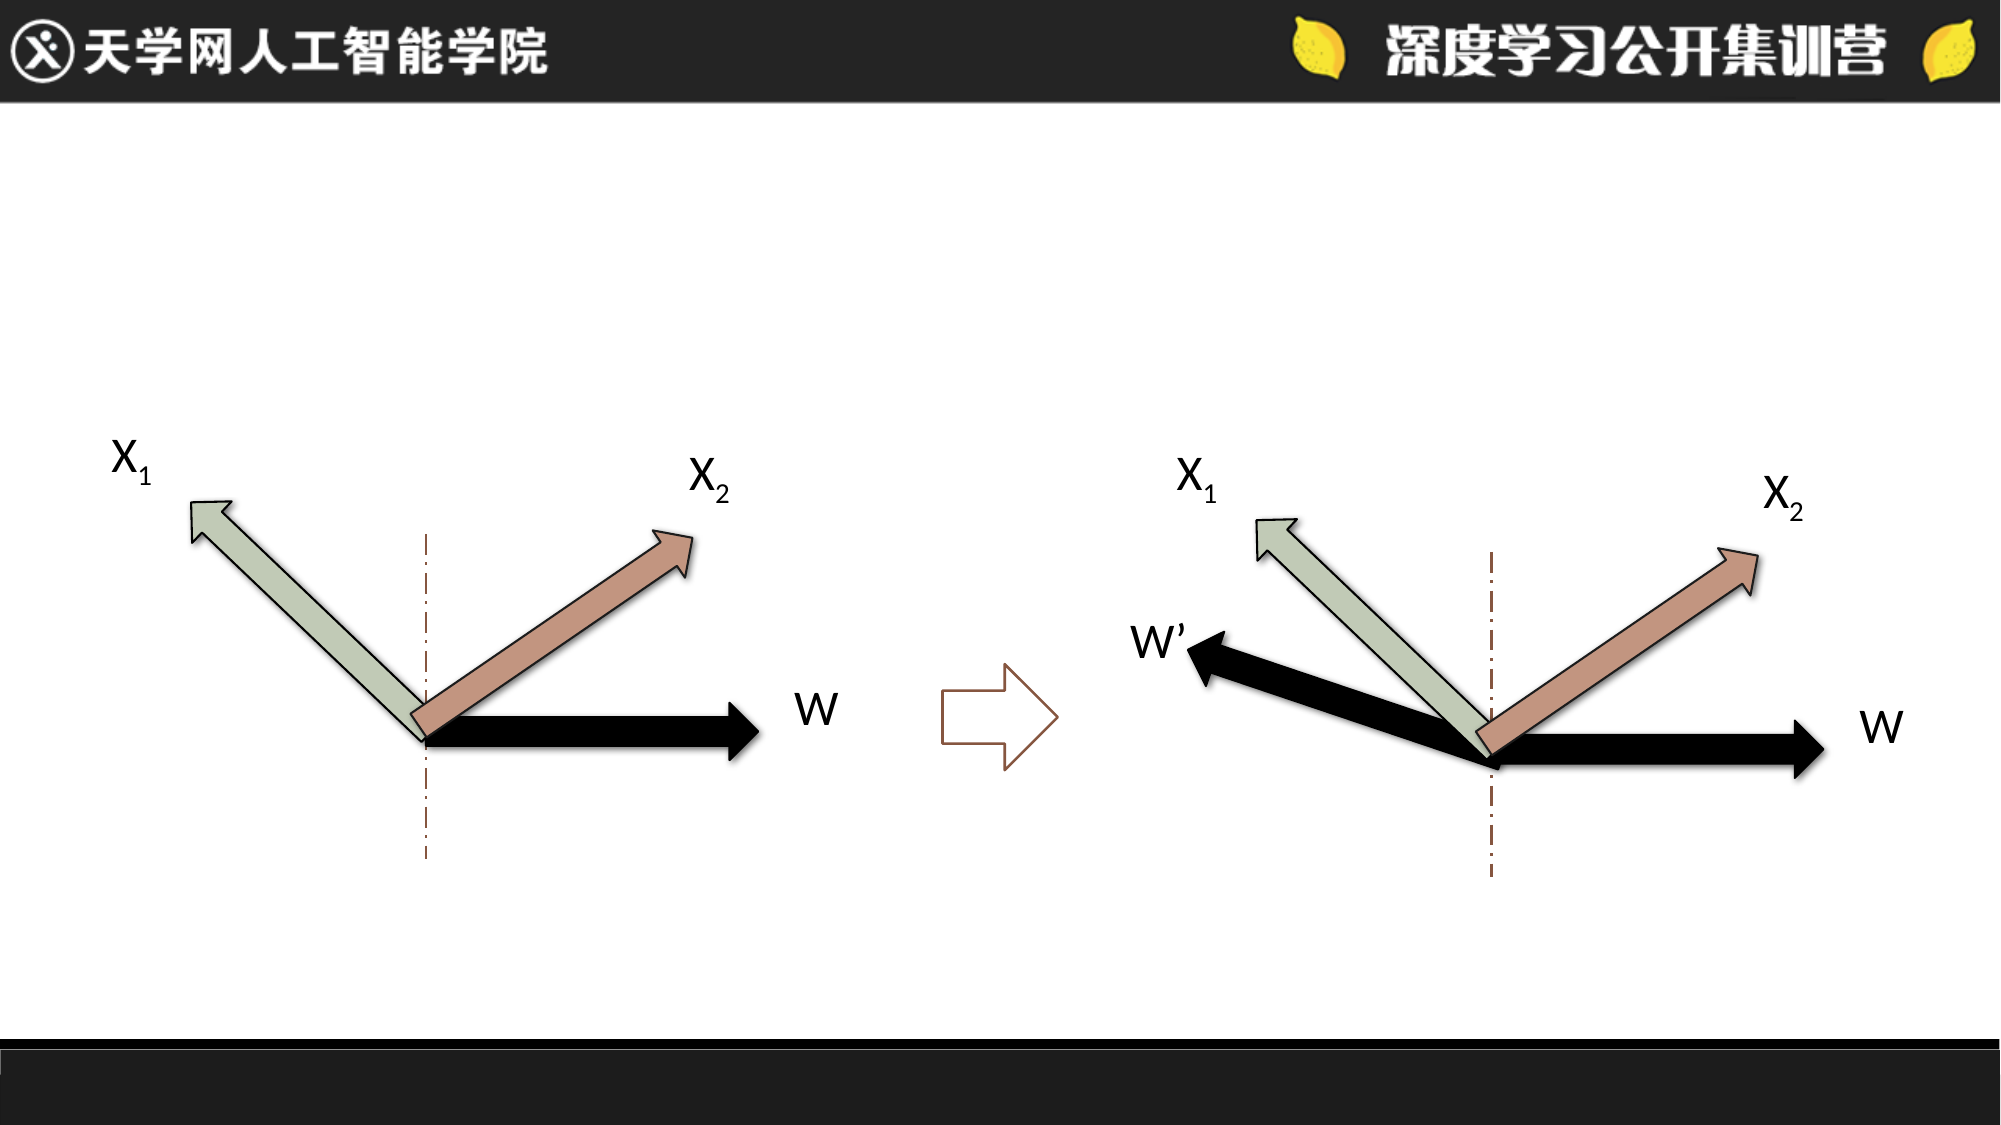

X1
X2
X1
X2

W’

W

W